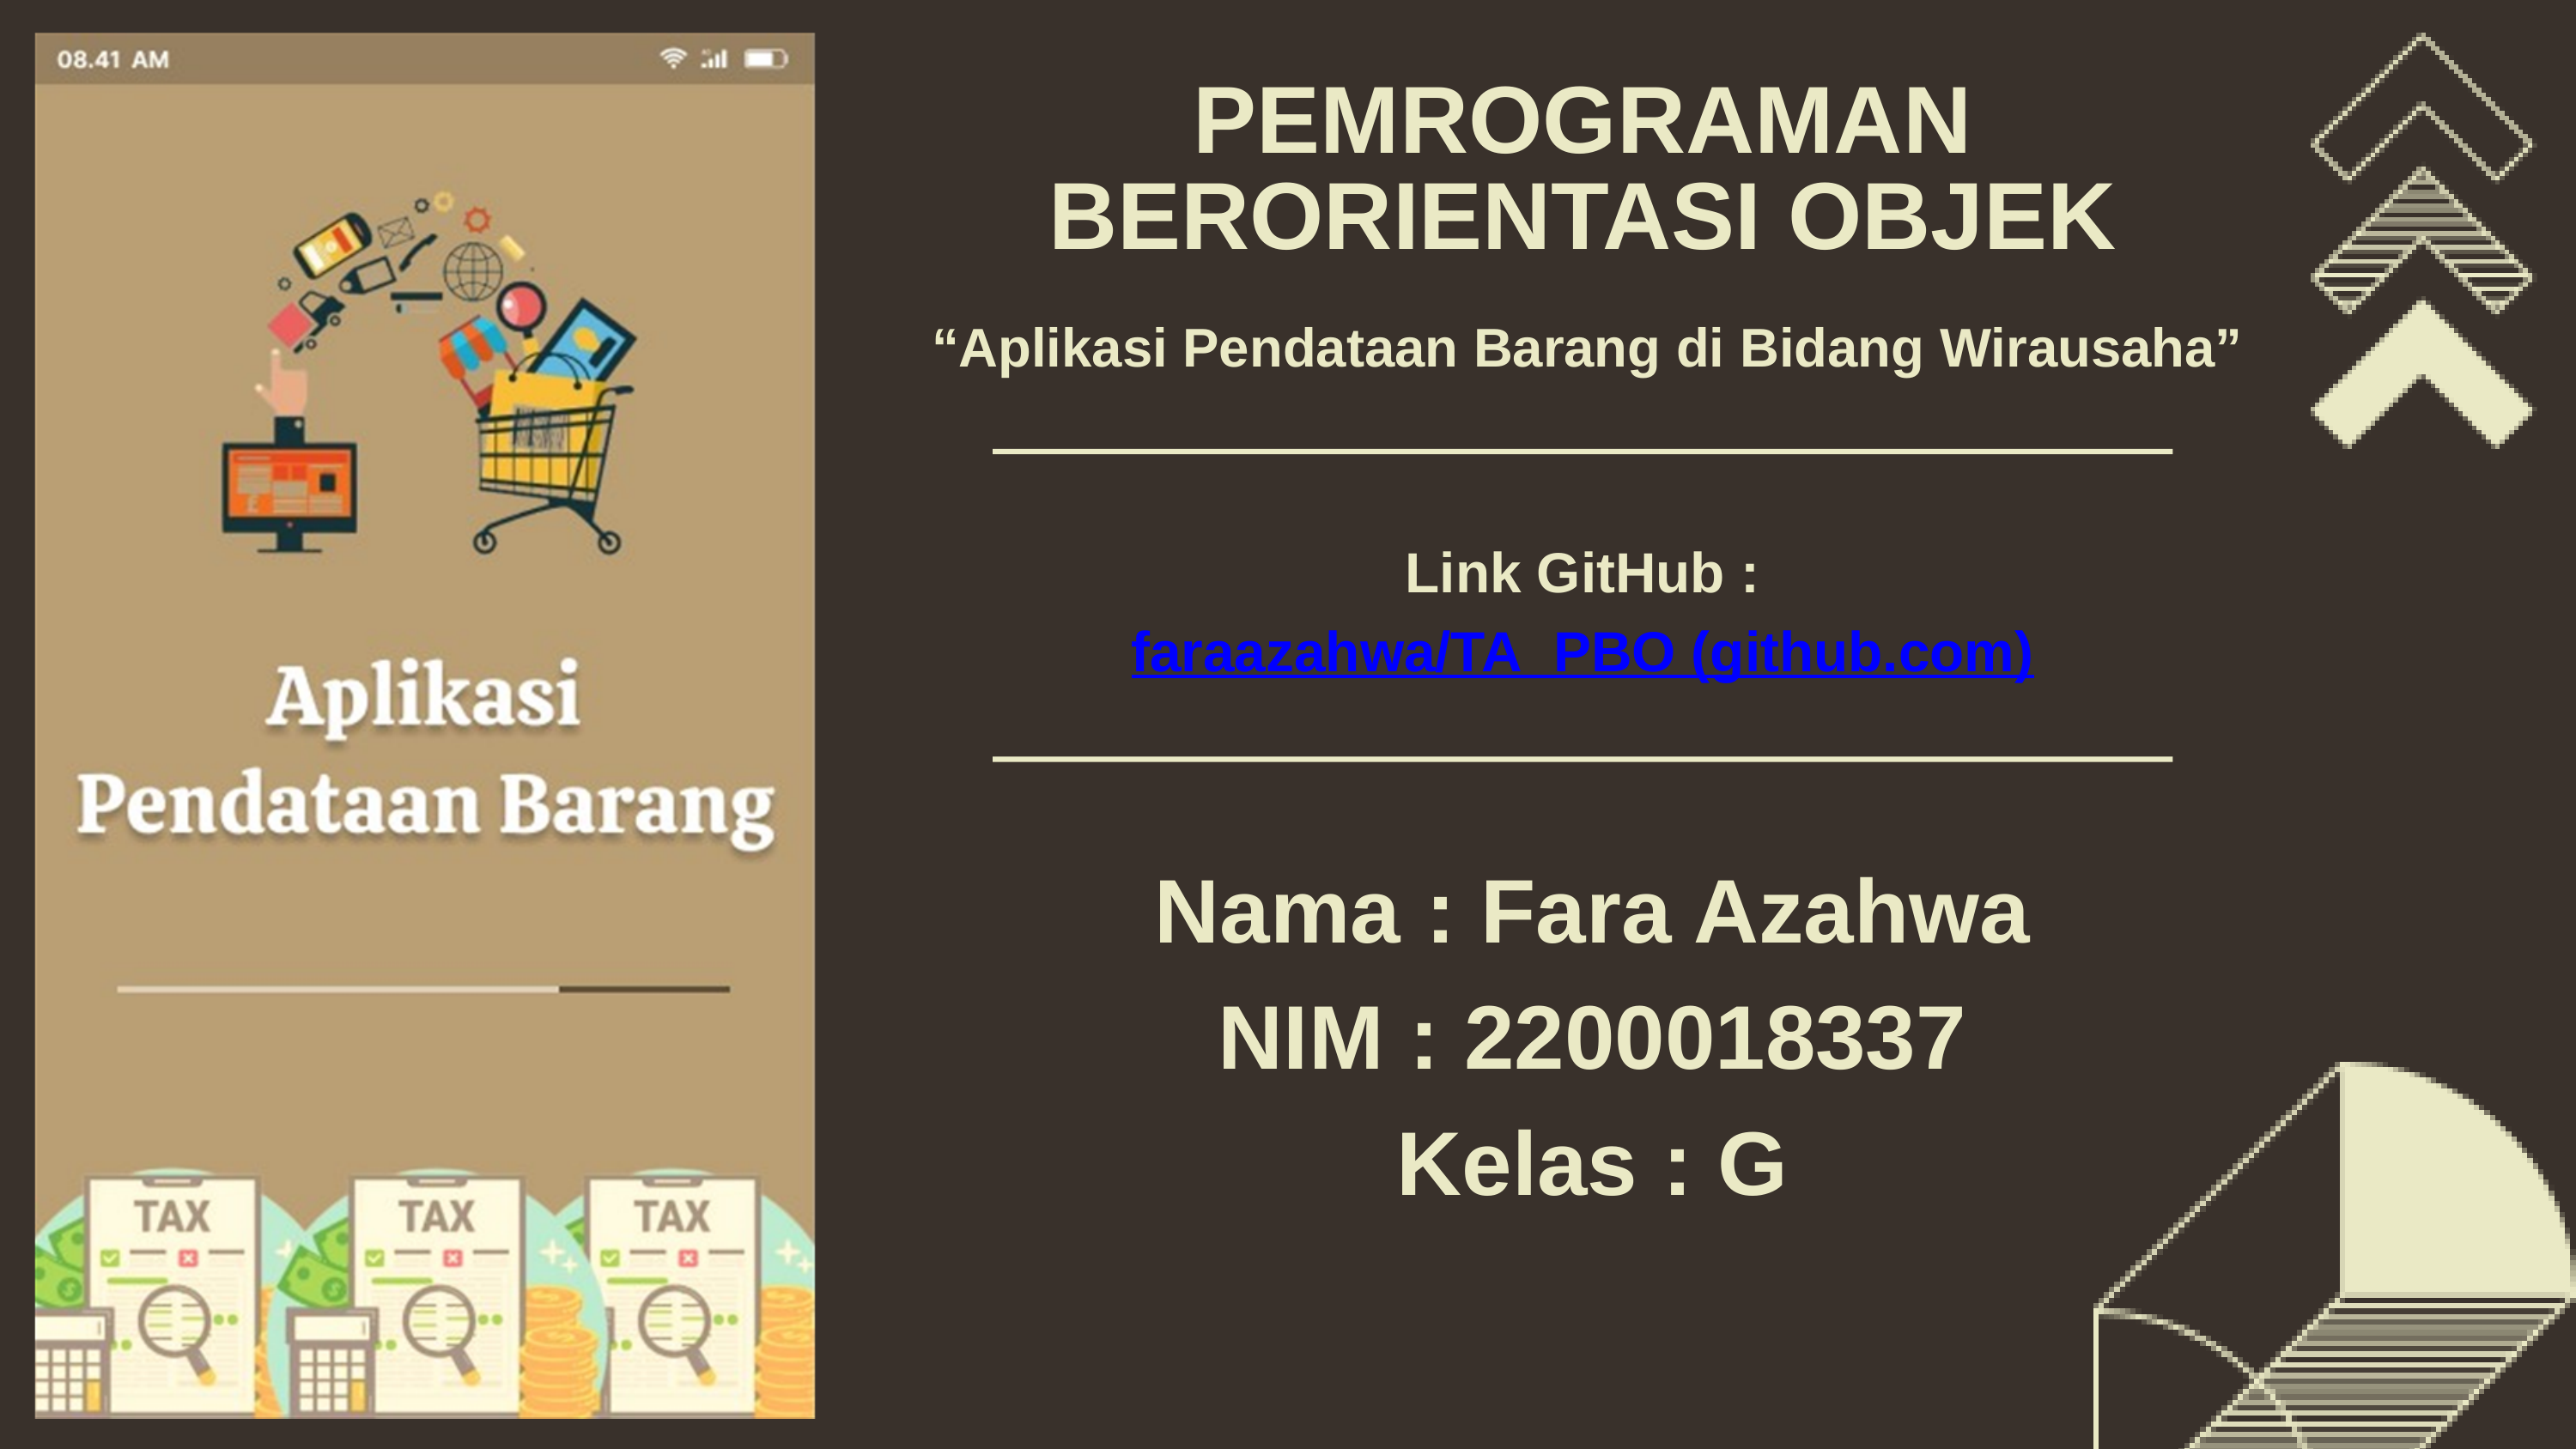

PEMROGRAMAN BERORIENTASI OBJEK
“Aplikasi Pendataan Barang di Bidang Wirausaha”

Link GitHub :
faraazahwa/TA_PBO (github.com)

Nama : Fara Azahwa
NIM : 2200018337
Kelas : G